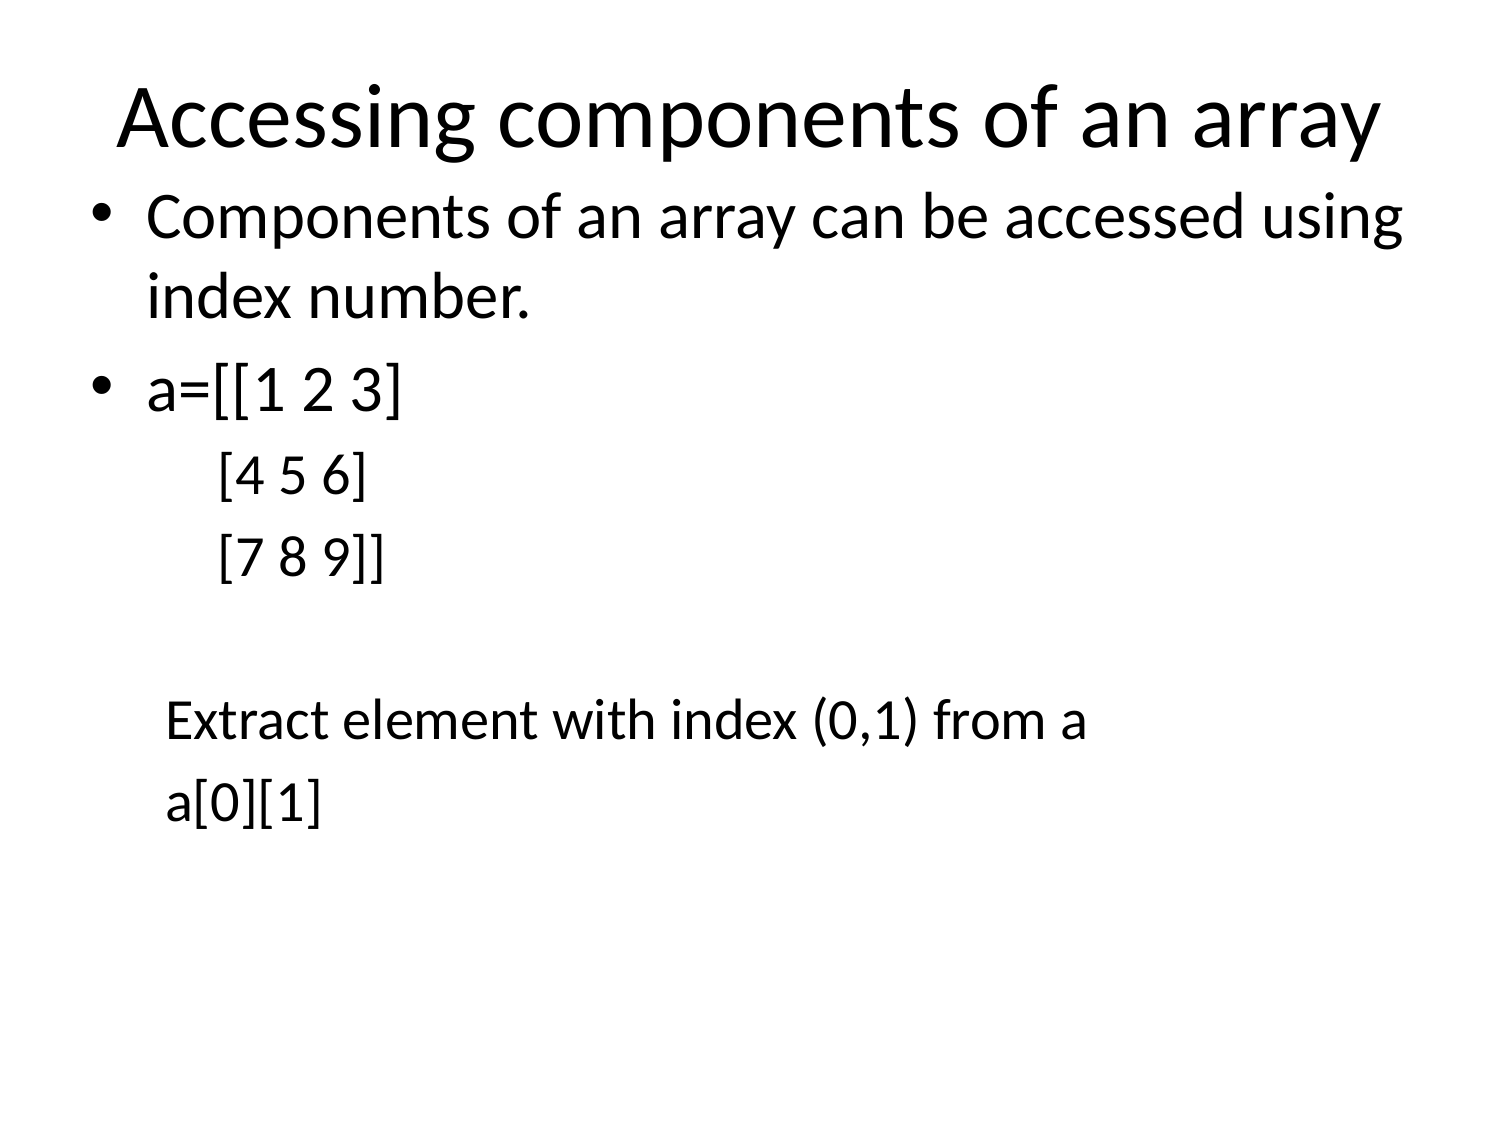

# Accessing components of an array
Components of an array can be accessed using index number.
a=[[1 2 3]
    [4 5 6]
    [7 8 9]]

Extract element with index (0,1) from a
a[0][1]